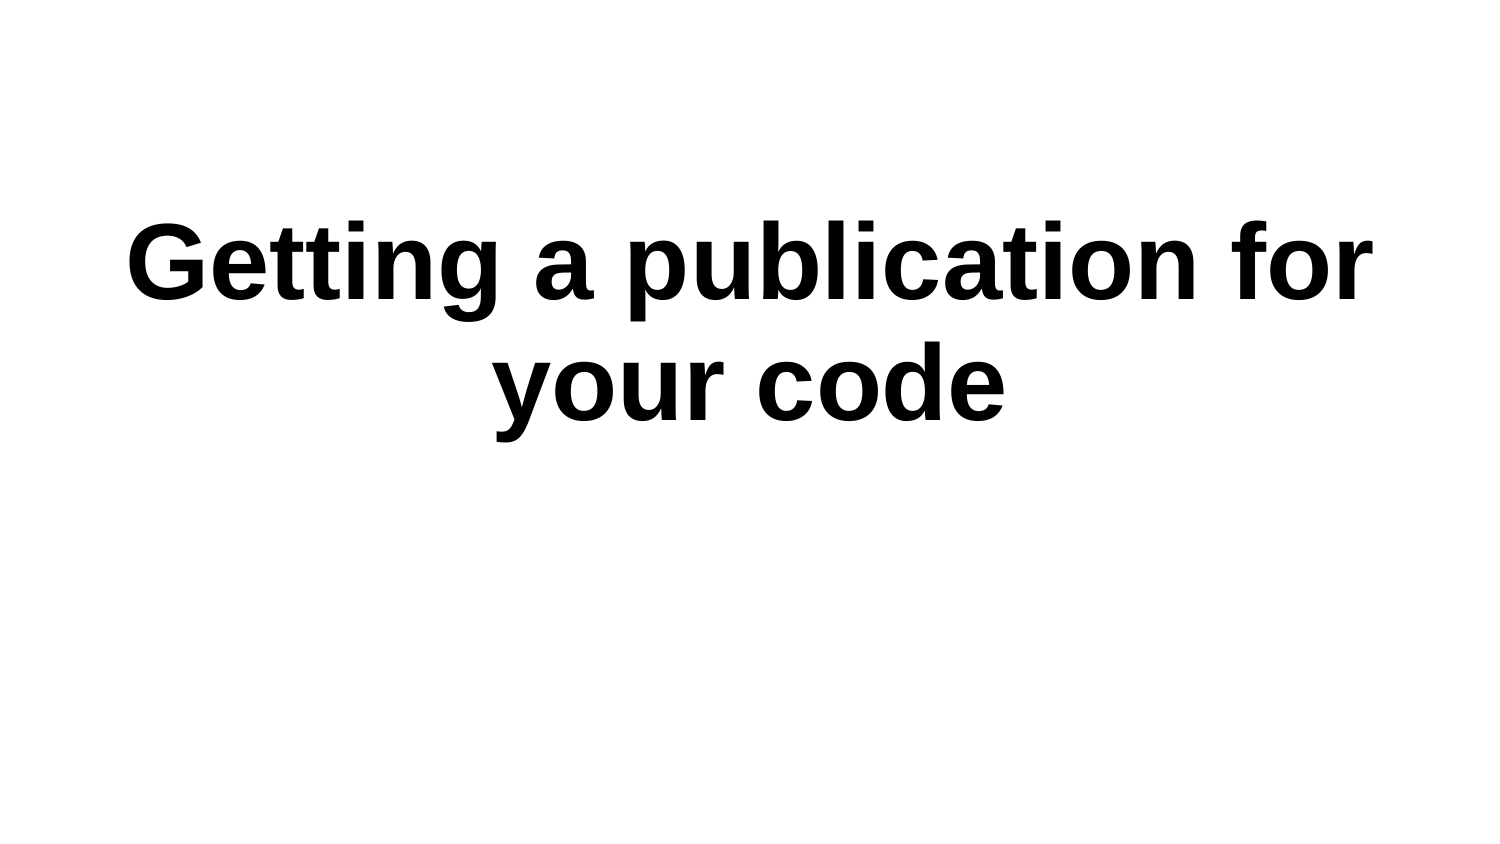

# Getting a publication for your code